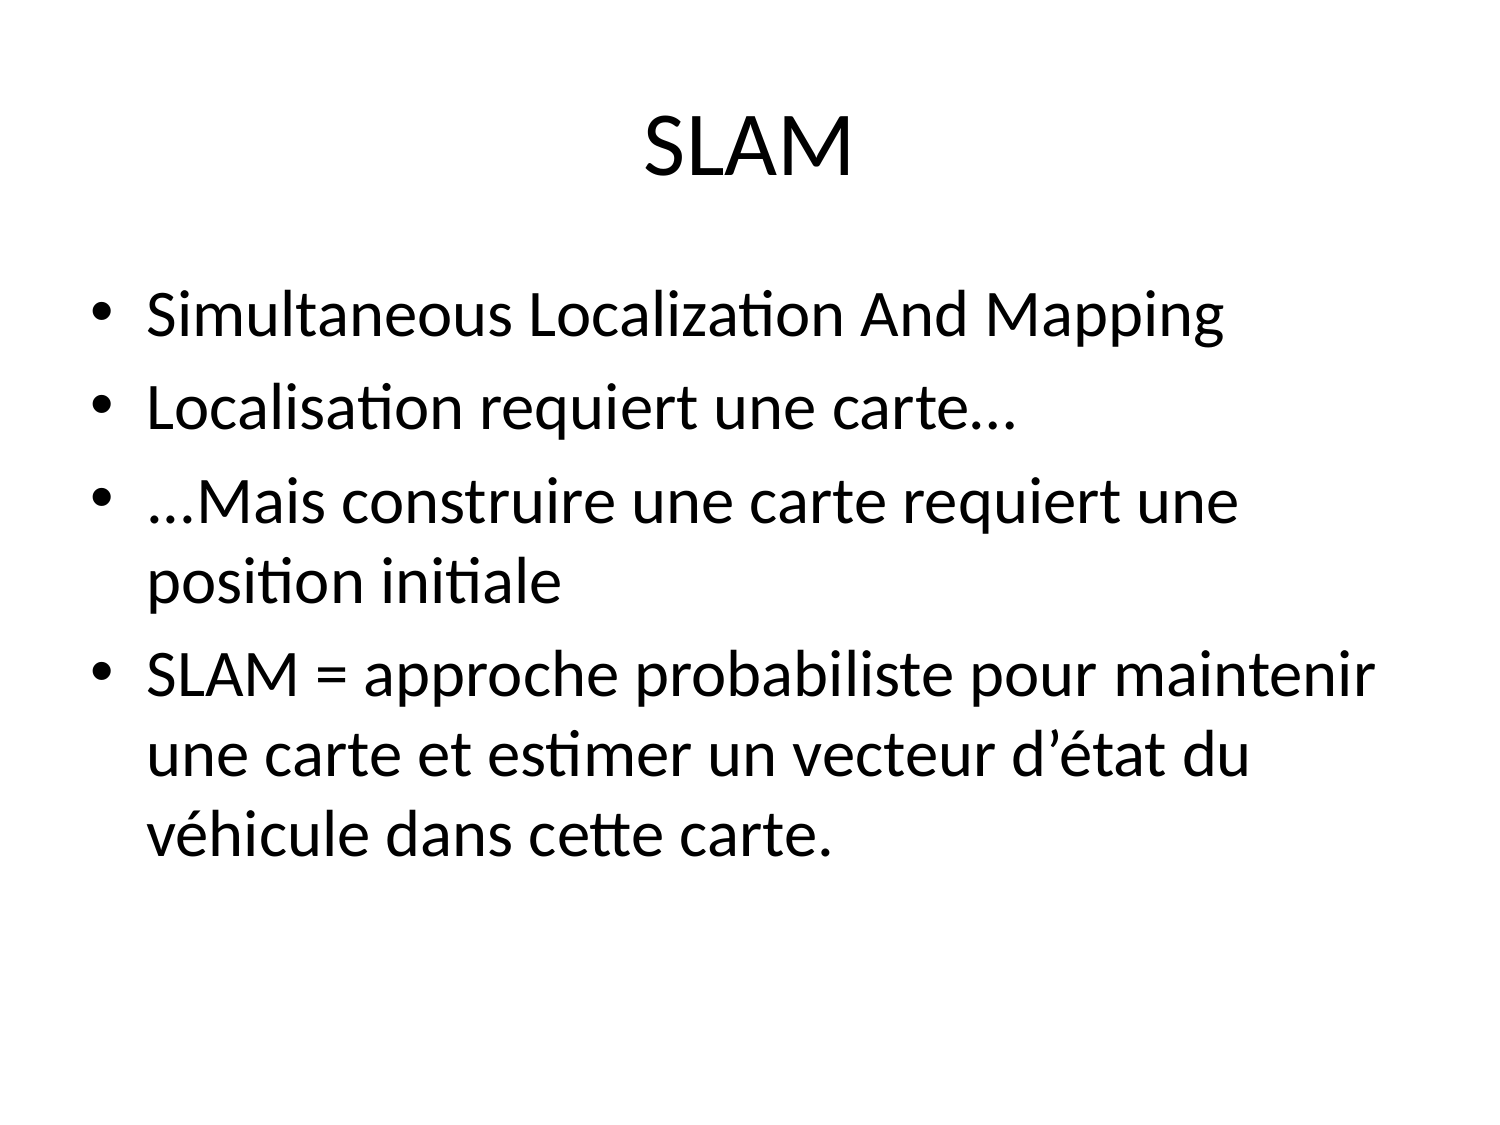

# SLAM
Simultaneous Localization And Mapping
Localisation requiert une carte…
...Mais construire une carte requiert une position initiale
SLAM = approche probabiliste pour maintenir une carte et estimer un vecteur d’état du véhicule dans cette carte.